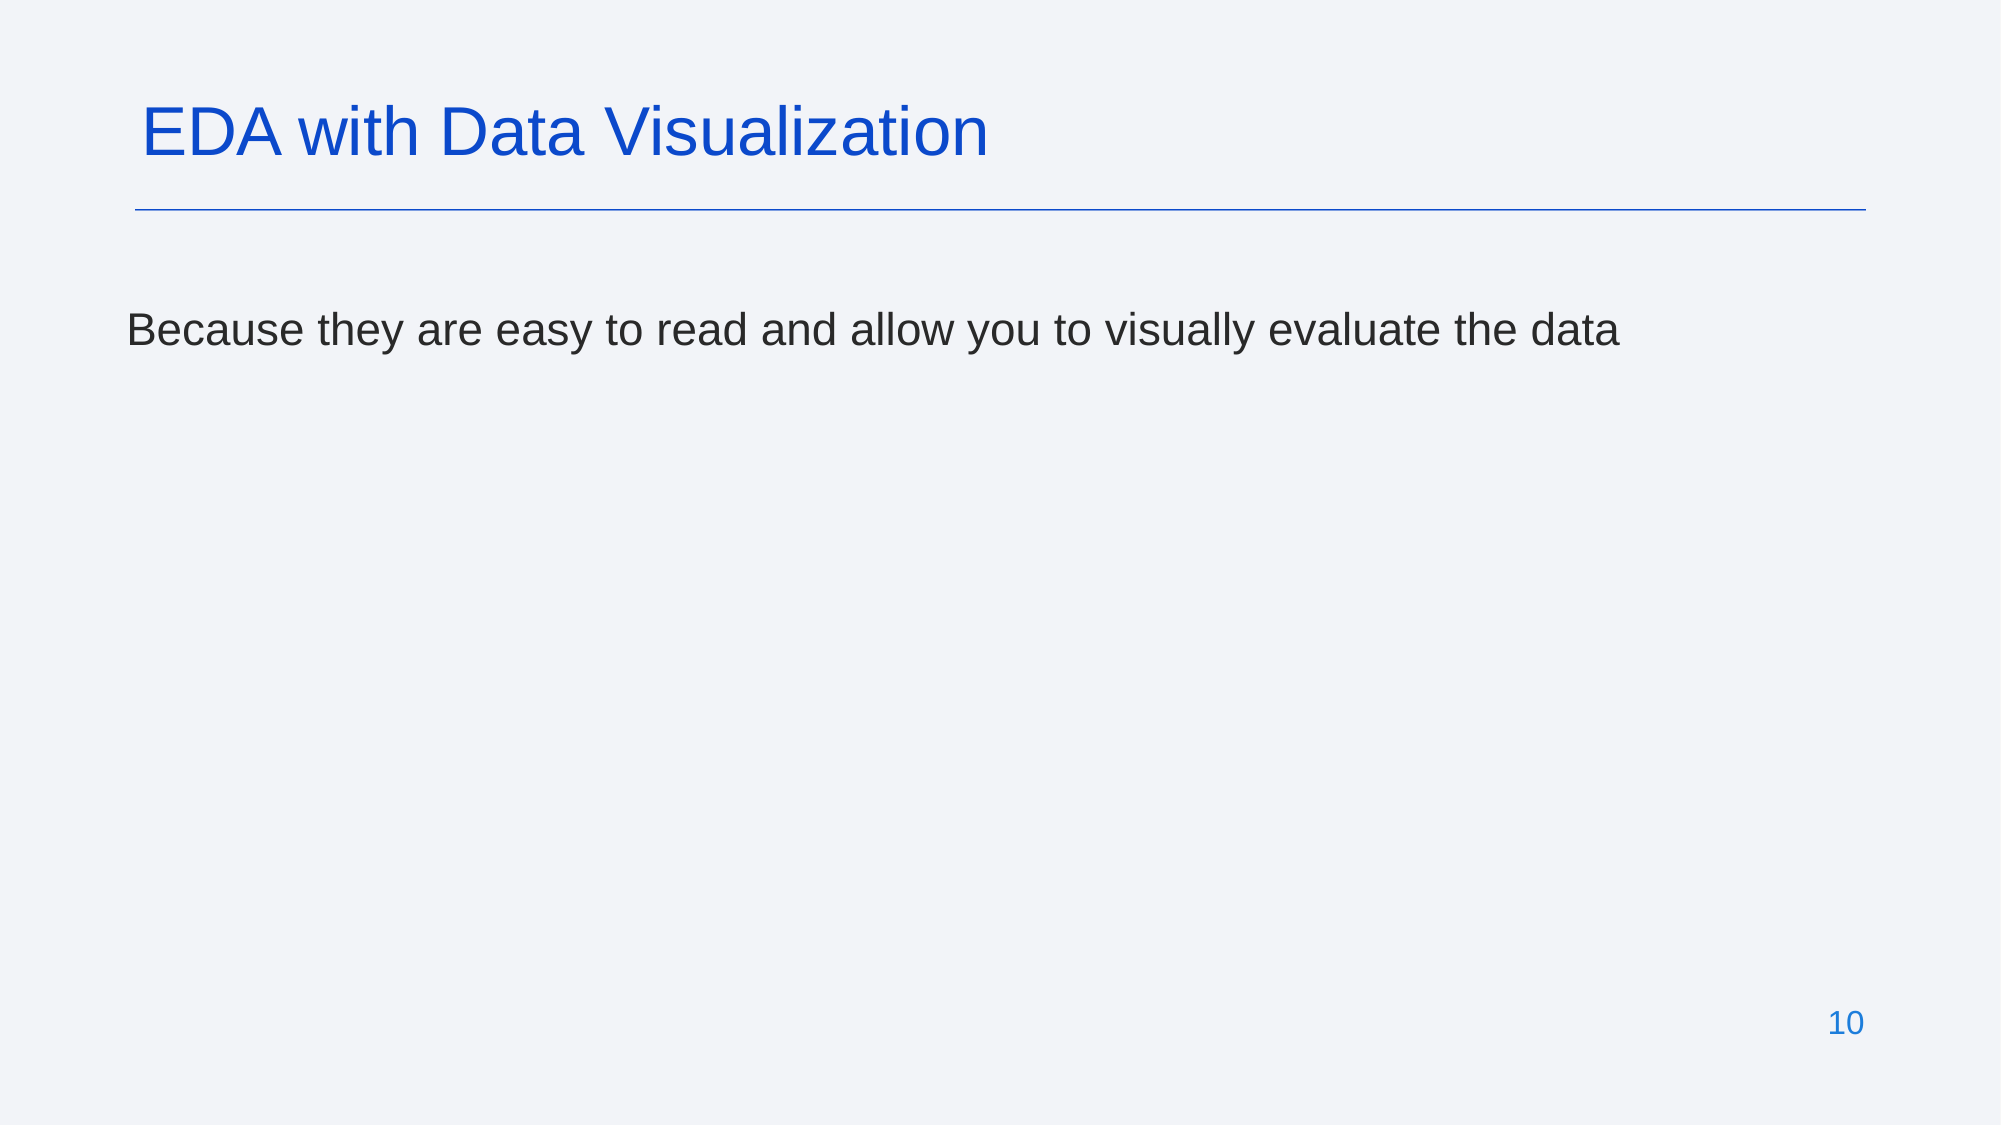

EDA with Data Visualization
# Because they are easy to read and allow you to visually evaluate the data
10